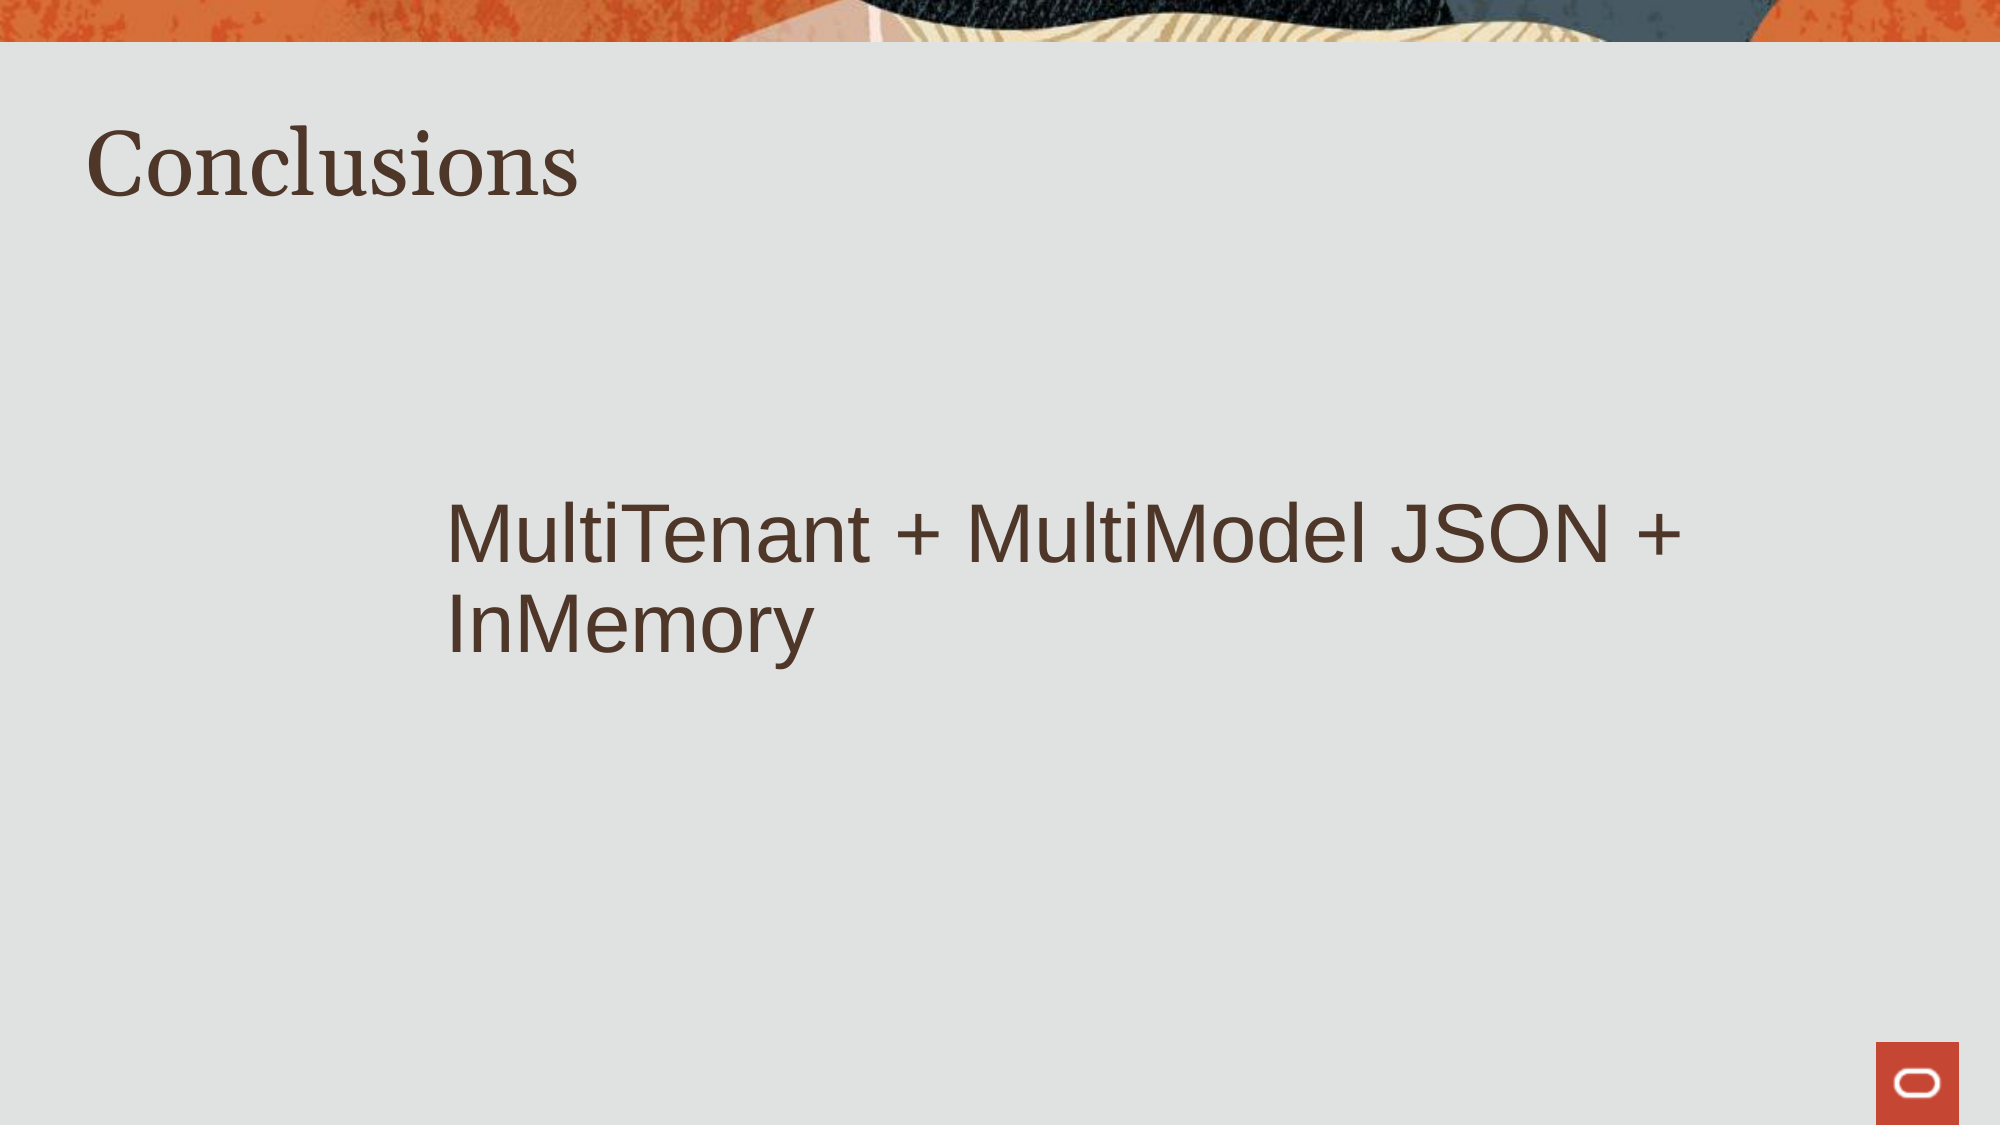

# Conclusions
MultiTenant + MultiModel JSON + InMemory